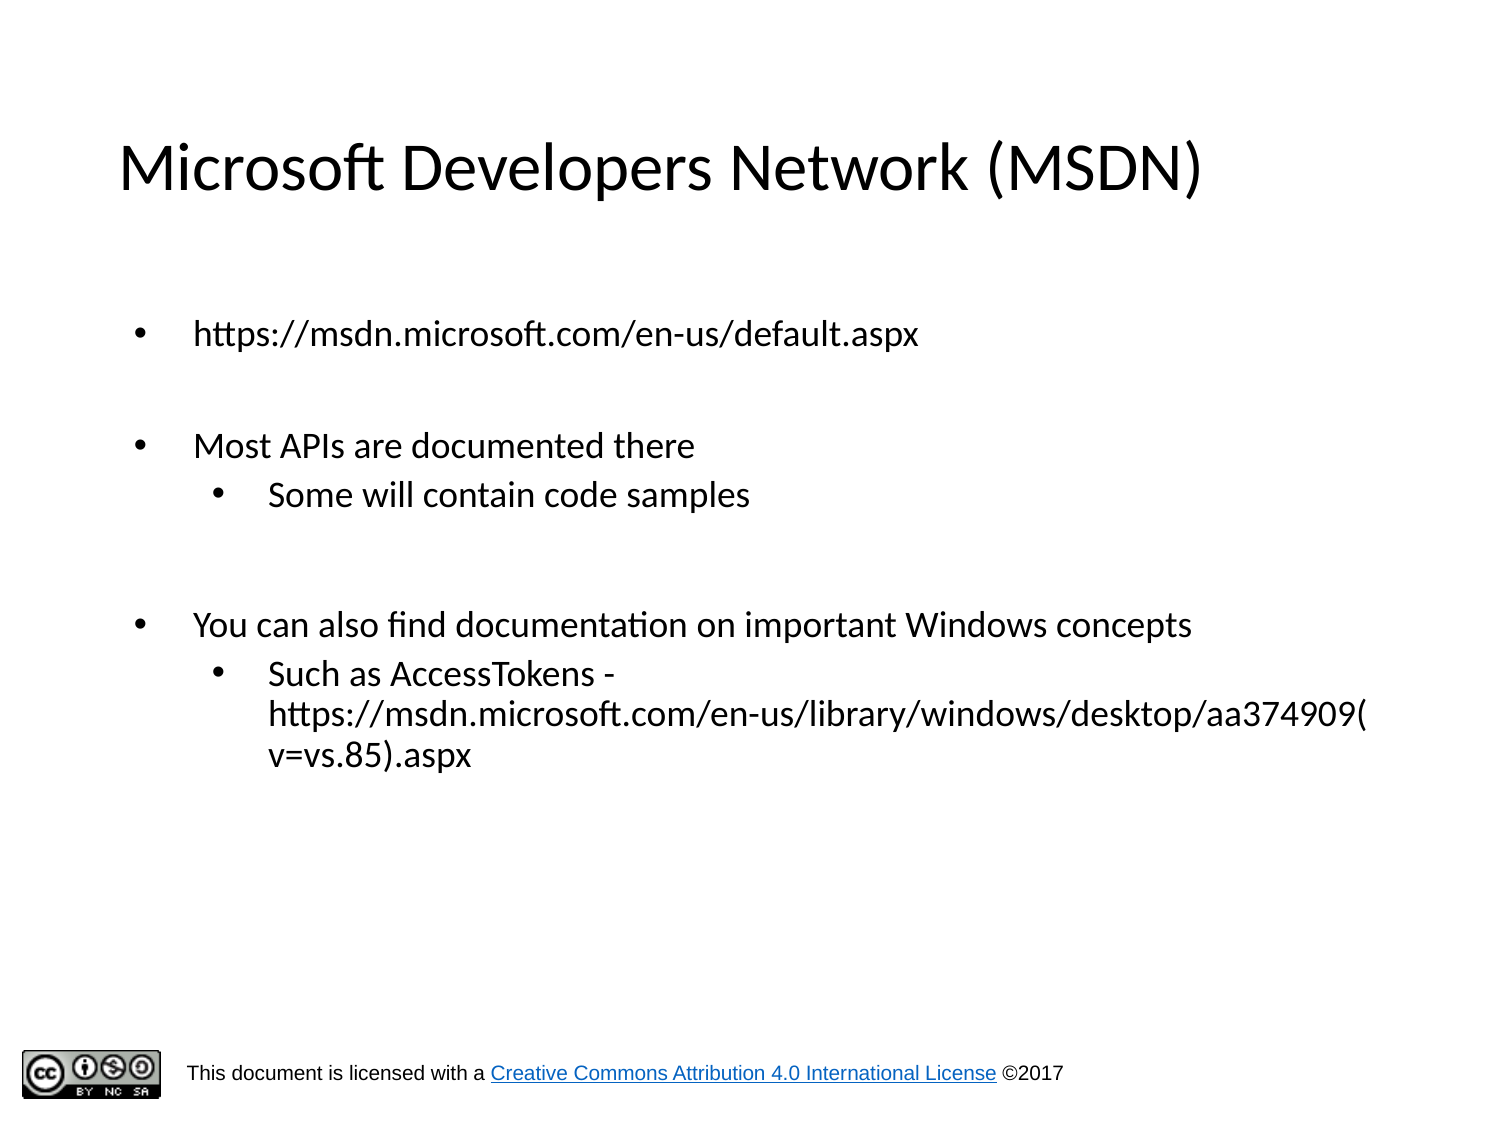

# Microsoft Developers Network (MSDN)
https://msdn.microsoft.com/en-us/default.aspx

Most APIs are documented there
Some will contain code samples

You can also find documentation on important Windows concepts
Such as AccessTokens - https://msdn.microsoft.com/en-us/library/windows/desktop/aa374909(v=vs.85).aspx